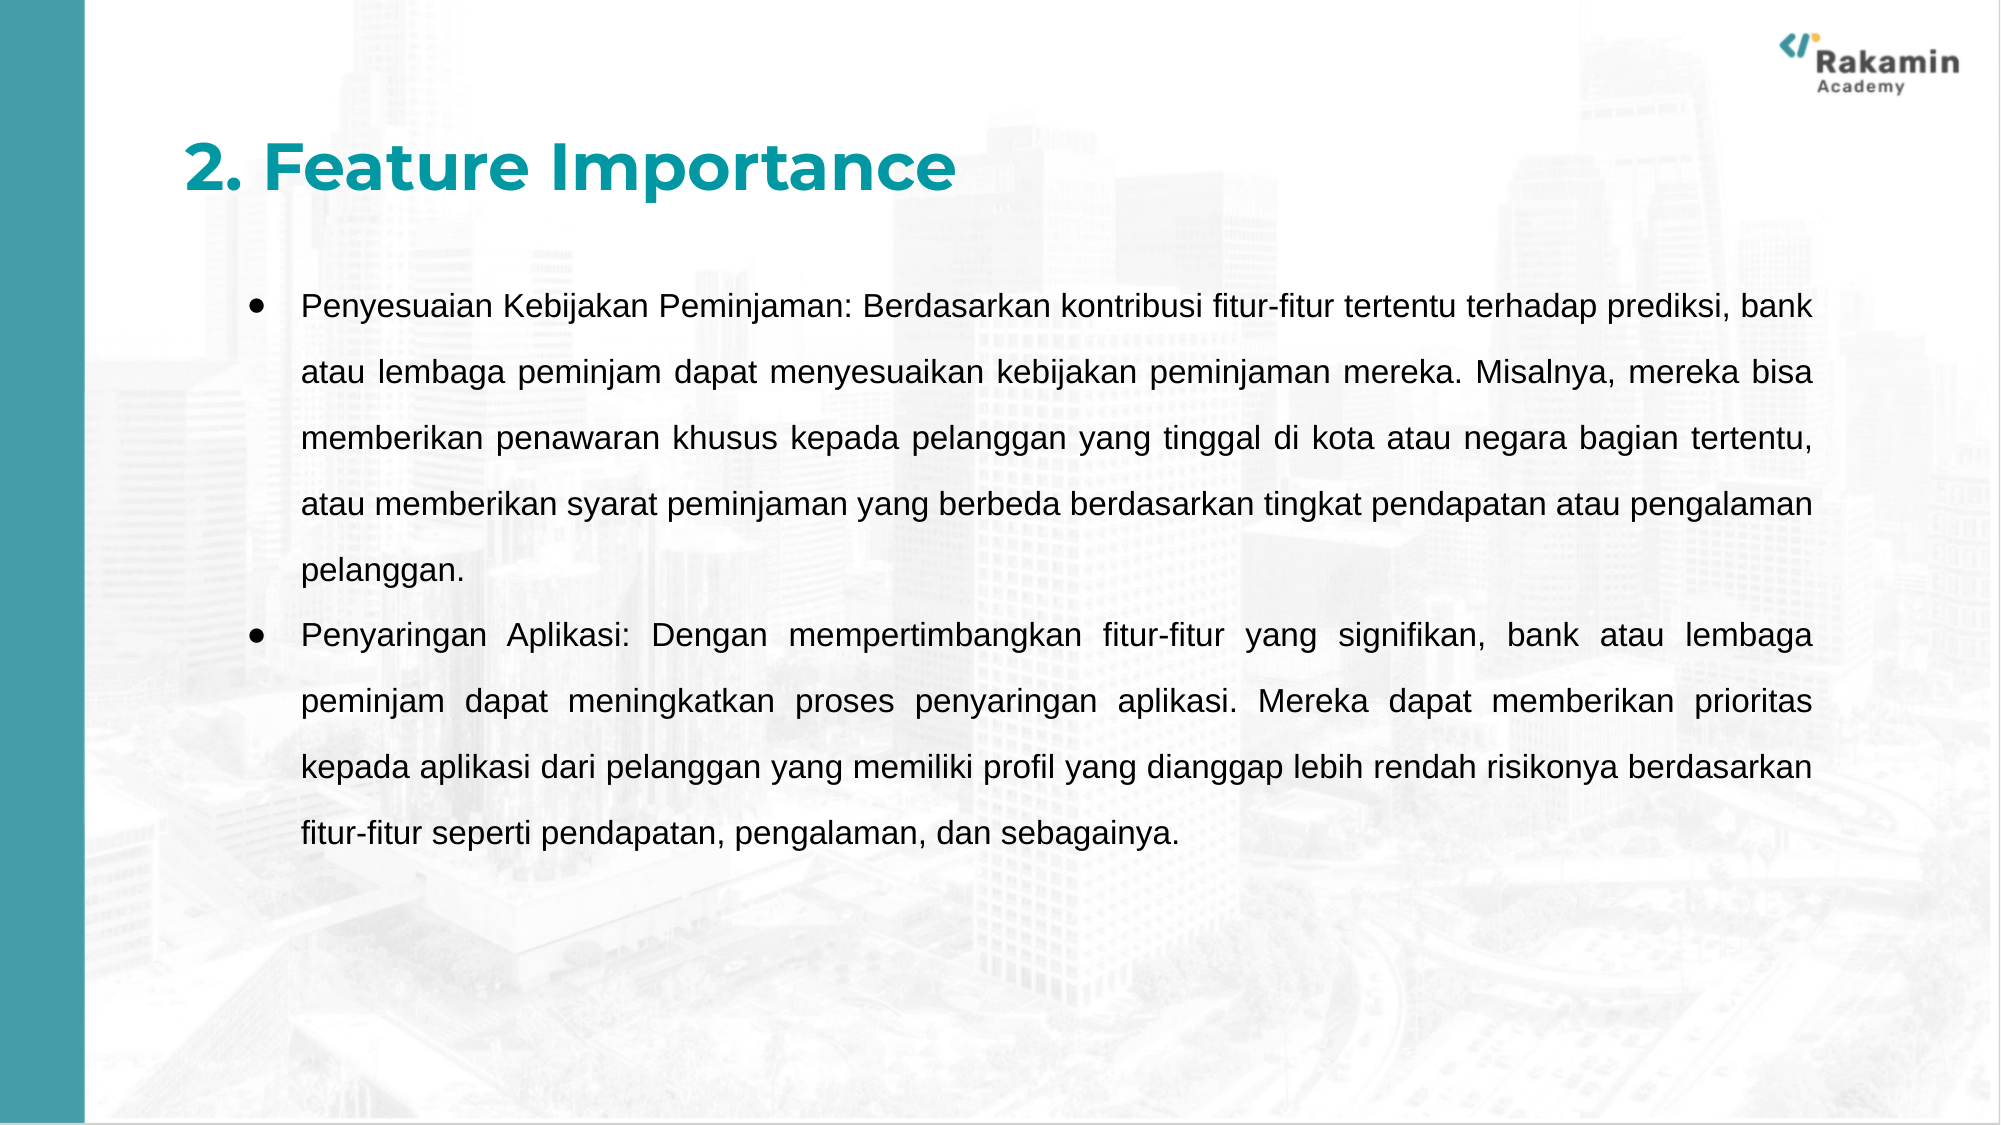

2. Feature Importance
Penyesuaian Kebijakan Peminjaman: Berdasarkan kontribusi fitur-fitur tertentu terhadap prediksi, bank atau lembaga peminjam dapat menyesuaikan kebijakan peminjaman mereka. Misalnya, mereka bisa memberikan penawaran khusus kepada pelanggan yang tinggal di kota atau negara bagian tertentu, atau memberikan syarat peminjaman yang berbeda berdasarkan tingkat pendapatan atau pengalaman pelanggan.
Penyaringan Aplikasi: Dengan mempertimbangkan fitur-fitur yang signifikan, bank atau lembaga peminjam dapat meningkatkan proses penyaringan aplikasi. Mereka dapat memberikan prioritas kepada aplikasi dari pelanggan yang memiliki profil yang dianggap lebih rendah risikonya berdasarkan fitur-fitur seperti pendapatan, pengalaman, dan sebagainya.